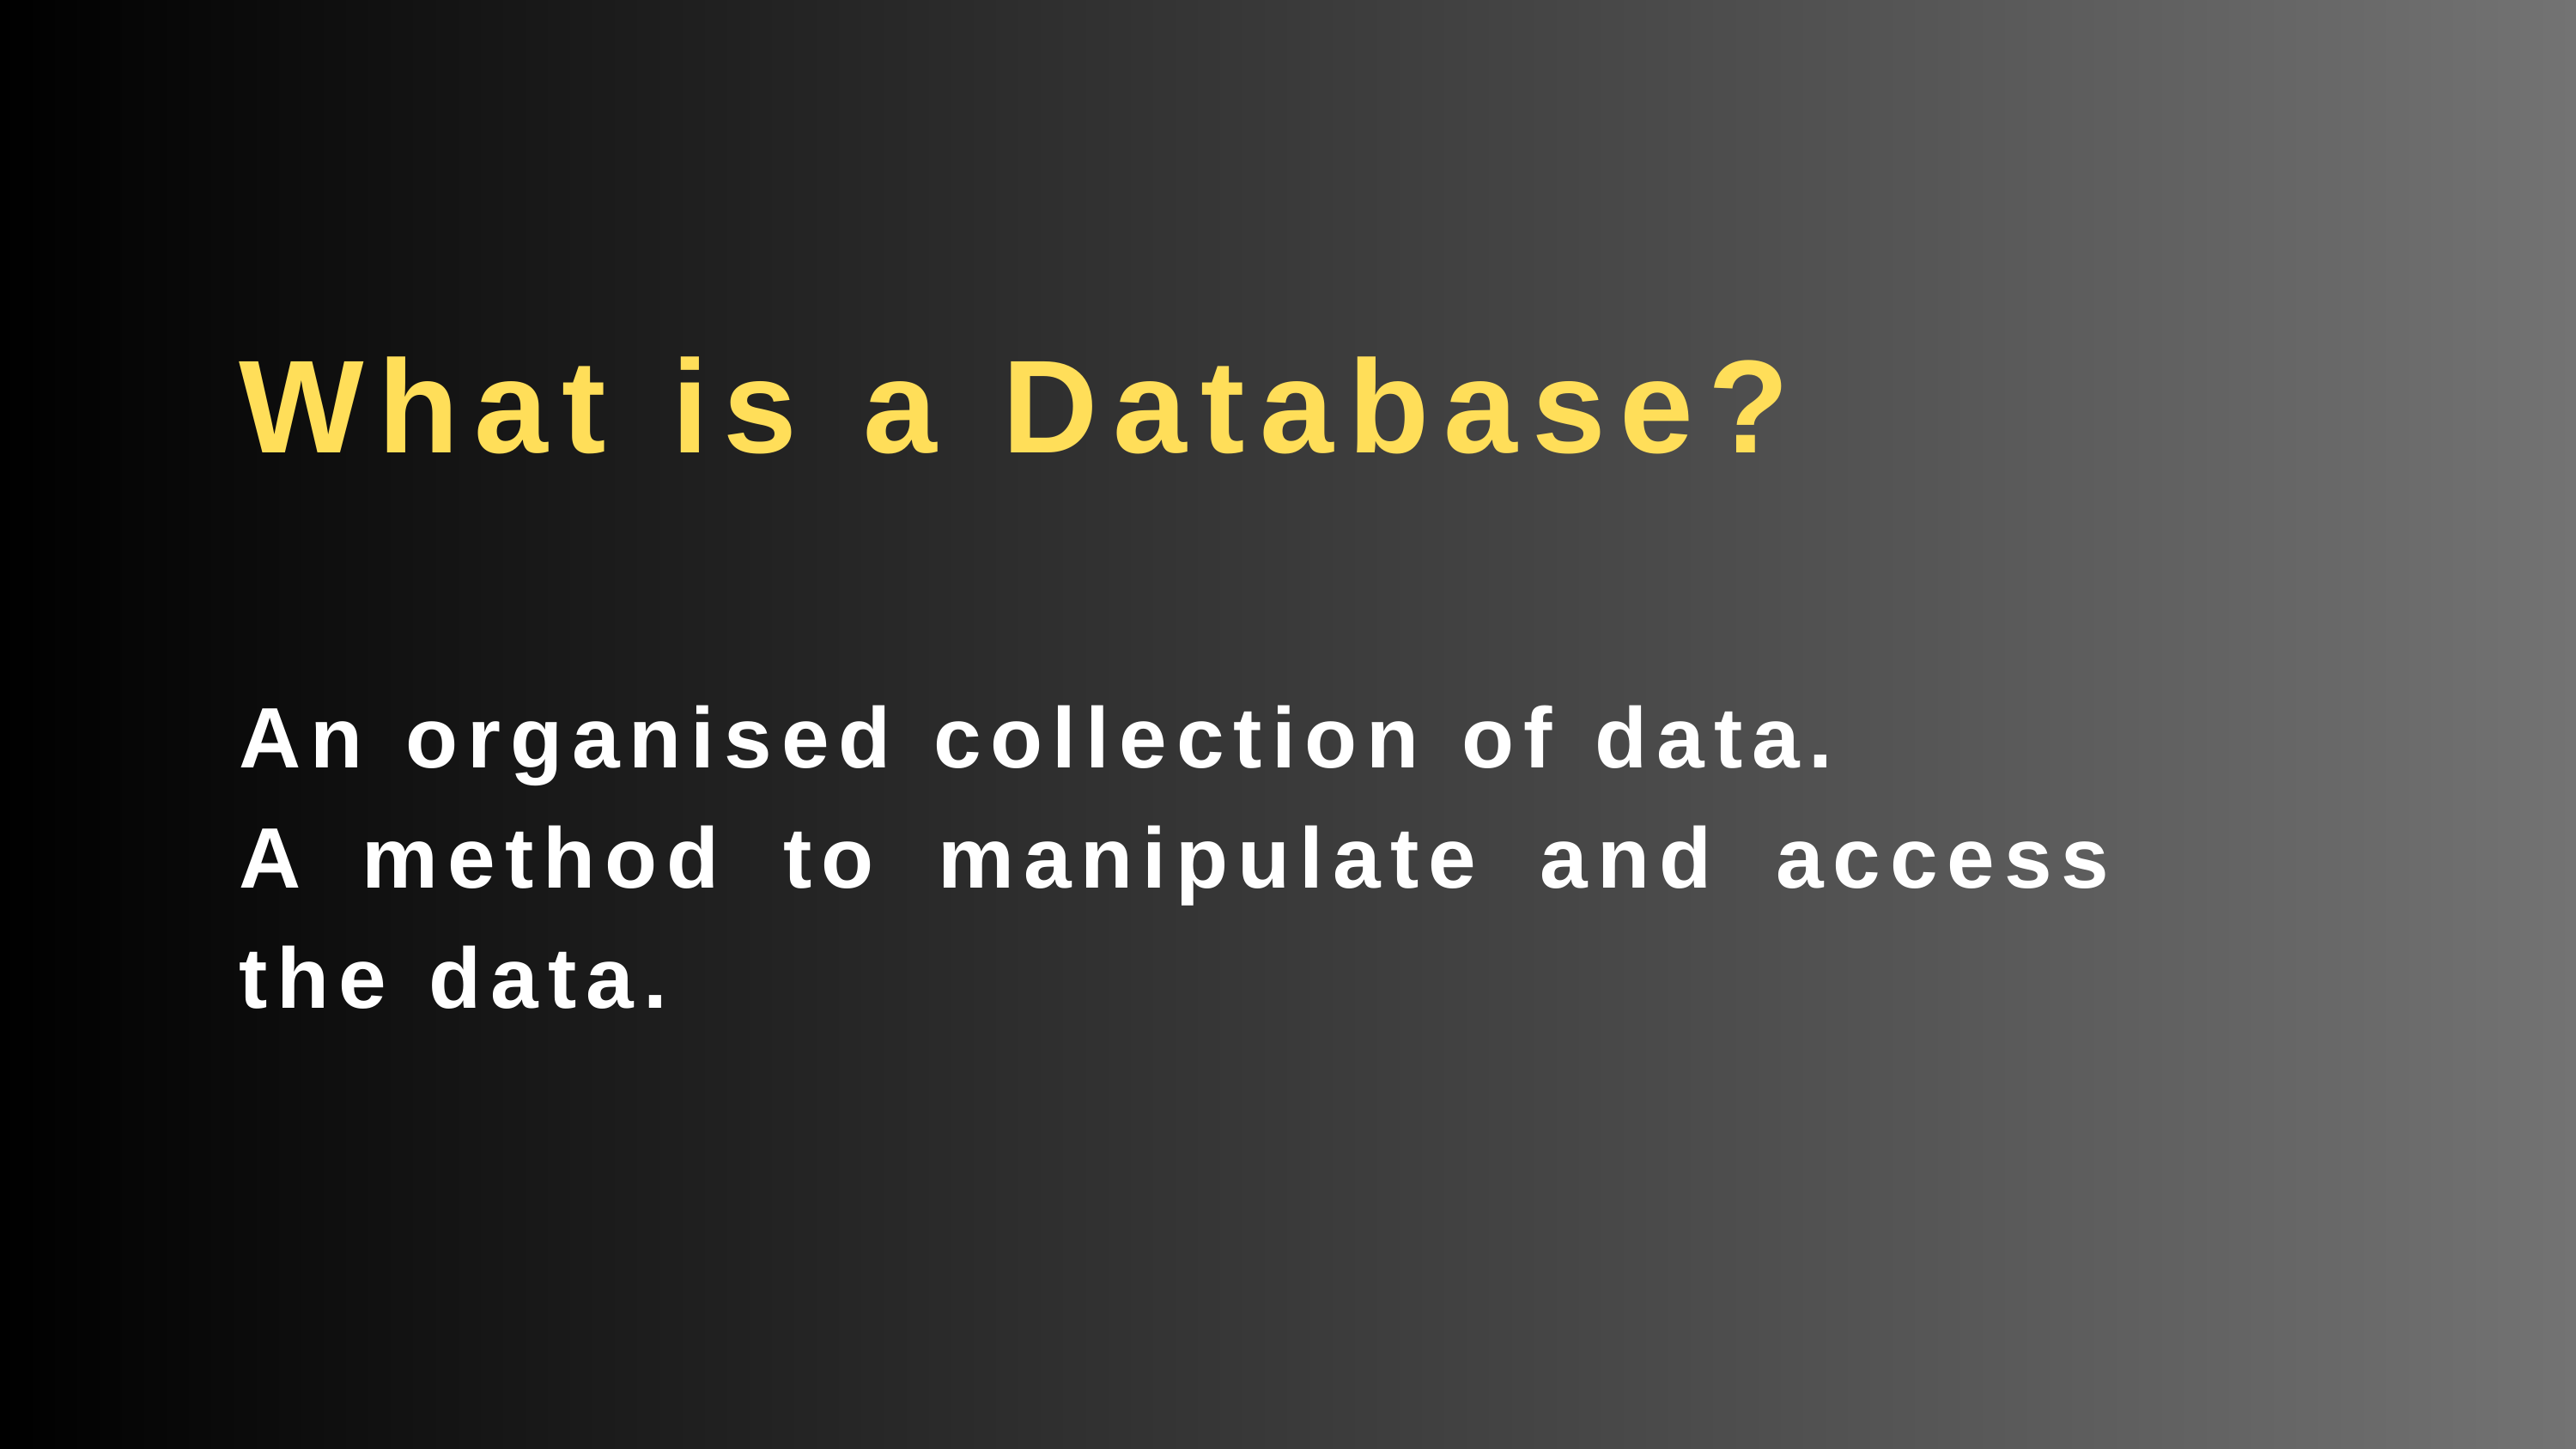

What is a Database?

An organised collection of data.
A method to manipulate and access the data.